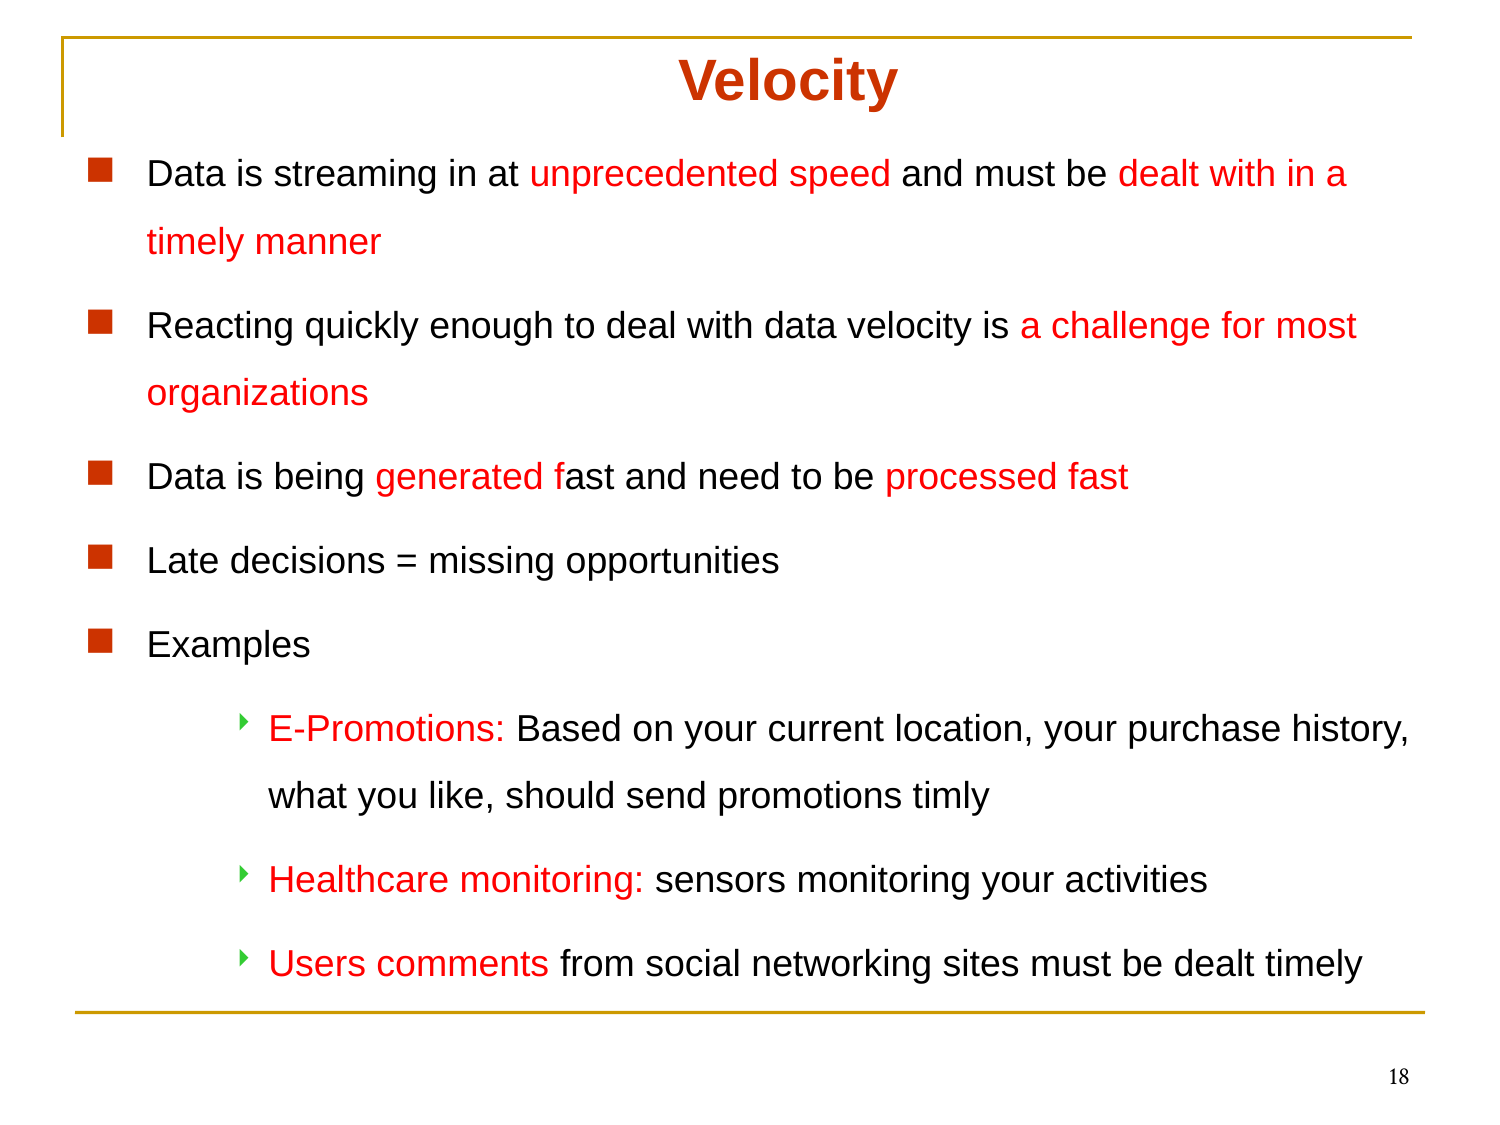

Velocity
Data is streaming in at unprecedented speed and must be dealt with in a timely manner
Reacting quickly enough to deal with data velocity is a challenge for most organizations
Data is being generated fast and need to be processed fast
Late decisions = missing opportunities
Examples
E-Promotions: Based on your current location, your purchase history, what you like, should send promotions timly
Healthcare monitoring: sensors monitoring your activities
Users comments from social networking sites must be dealt timely
18